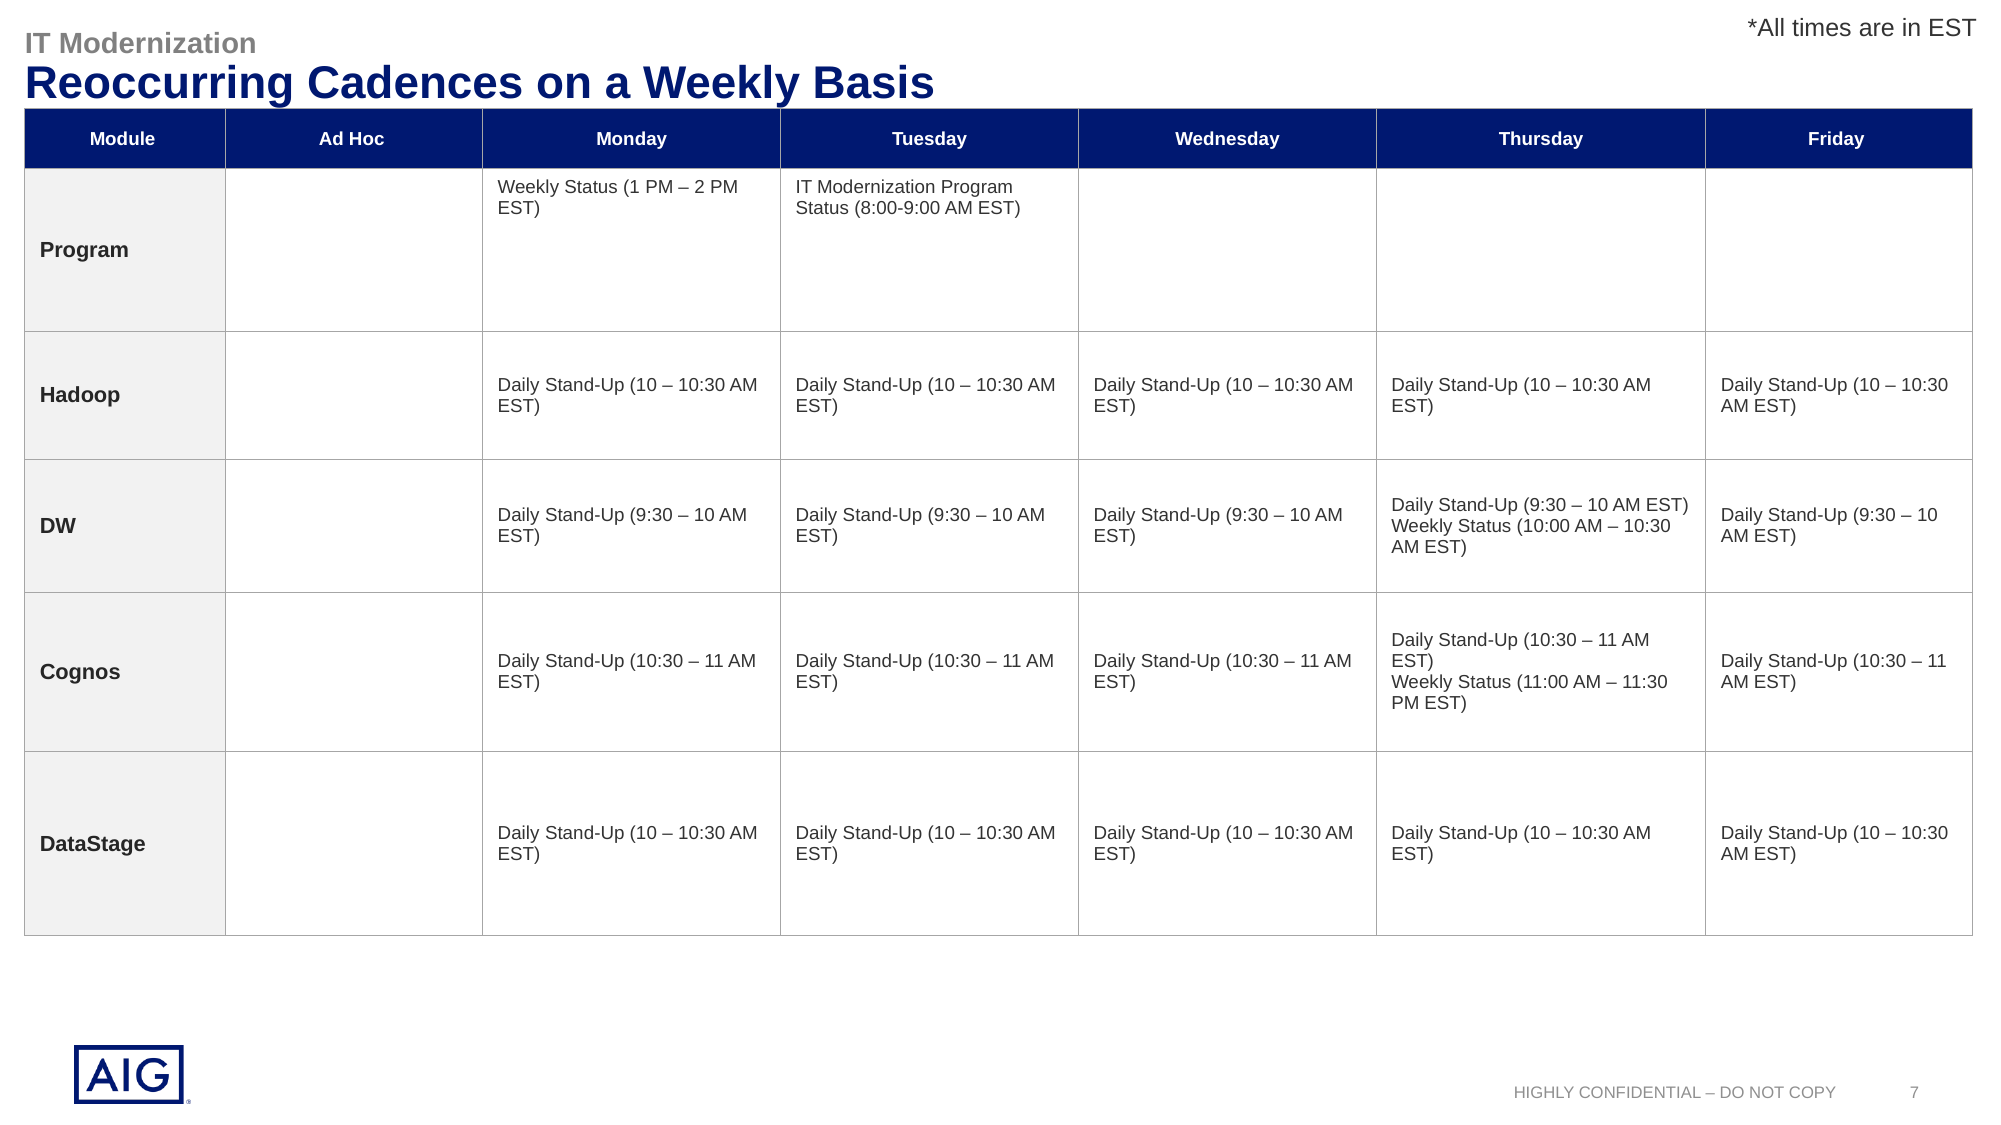

*All times are in EST
IT Modernization
Reoccurring Cadences on a Weekly Basis
| Module | Ad Hoc | Monday | Tuesday | Wednesday | Thursday | Friday |
| --- | --- | --- | --- | --- | --- | --- |
| Program |  | Weekly Status (1 PM – 2 PM EST) | IT Modernization Program Status (8:00-9:00 AM EST) |  |  |  |
| Hadoop |  | Daily Stand-Up (10 – 10:30 AM EST) | Daily Stand-Up (10 – 10:30 AM EST) | Daily Stand-Up (10 – 10:30 AM EST) | Daily Stand-Up (10 – 10:30 AM EST) | Daily Stand-Up (10 – 10:30 AM EST) |
| DW |  | Daily Stand-Up (9:30 – 10 AM EST) | Daily Stand-Up (9:30 – 10 AM EST) | Daily Stand-Up (9:30 – 10 AM EST) | Daily Stand-Up (9:30 – 10 AM EST) Weekly Status (10:00 AM – 10:30 AM EST) | Daily Stand-Up (9:30 – 10 AM EST) |
| Cognos |  | Daily Stand-Up (10:30 – 11 AM EST) | Daily Stand-Up (10:30 – 11 AM EST) | Daily Stand-Up (10:30 – 11 AM EST) | Daily Stand-Up (10:30 – 11 AM EST) Weekly Status (11:00 AM – 11:30 PM EST) | Daily Stand-Up (10:30 – 11 AM EST) |
| DataStage |  | Daily Stand-Up (10 – 10:30 AM EST) | Daily Stand-Up (10 – 10:30 AM EST) | Daily Stand-Up (10 – 10:30 AM EST) | Daily Stand-Up (10 – 10:30 AM EST) | Daily Stand-Up (10 – 10:30 AM EST) |
7